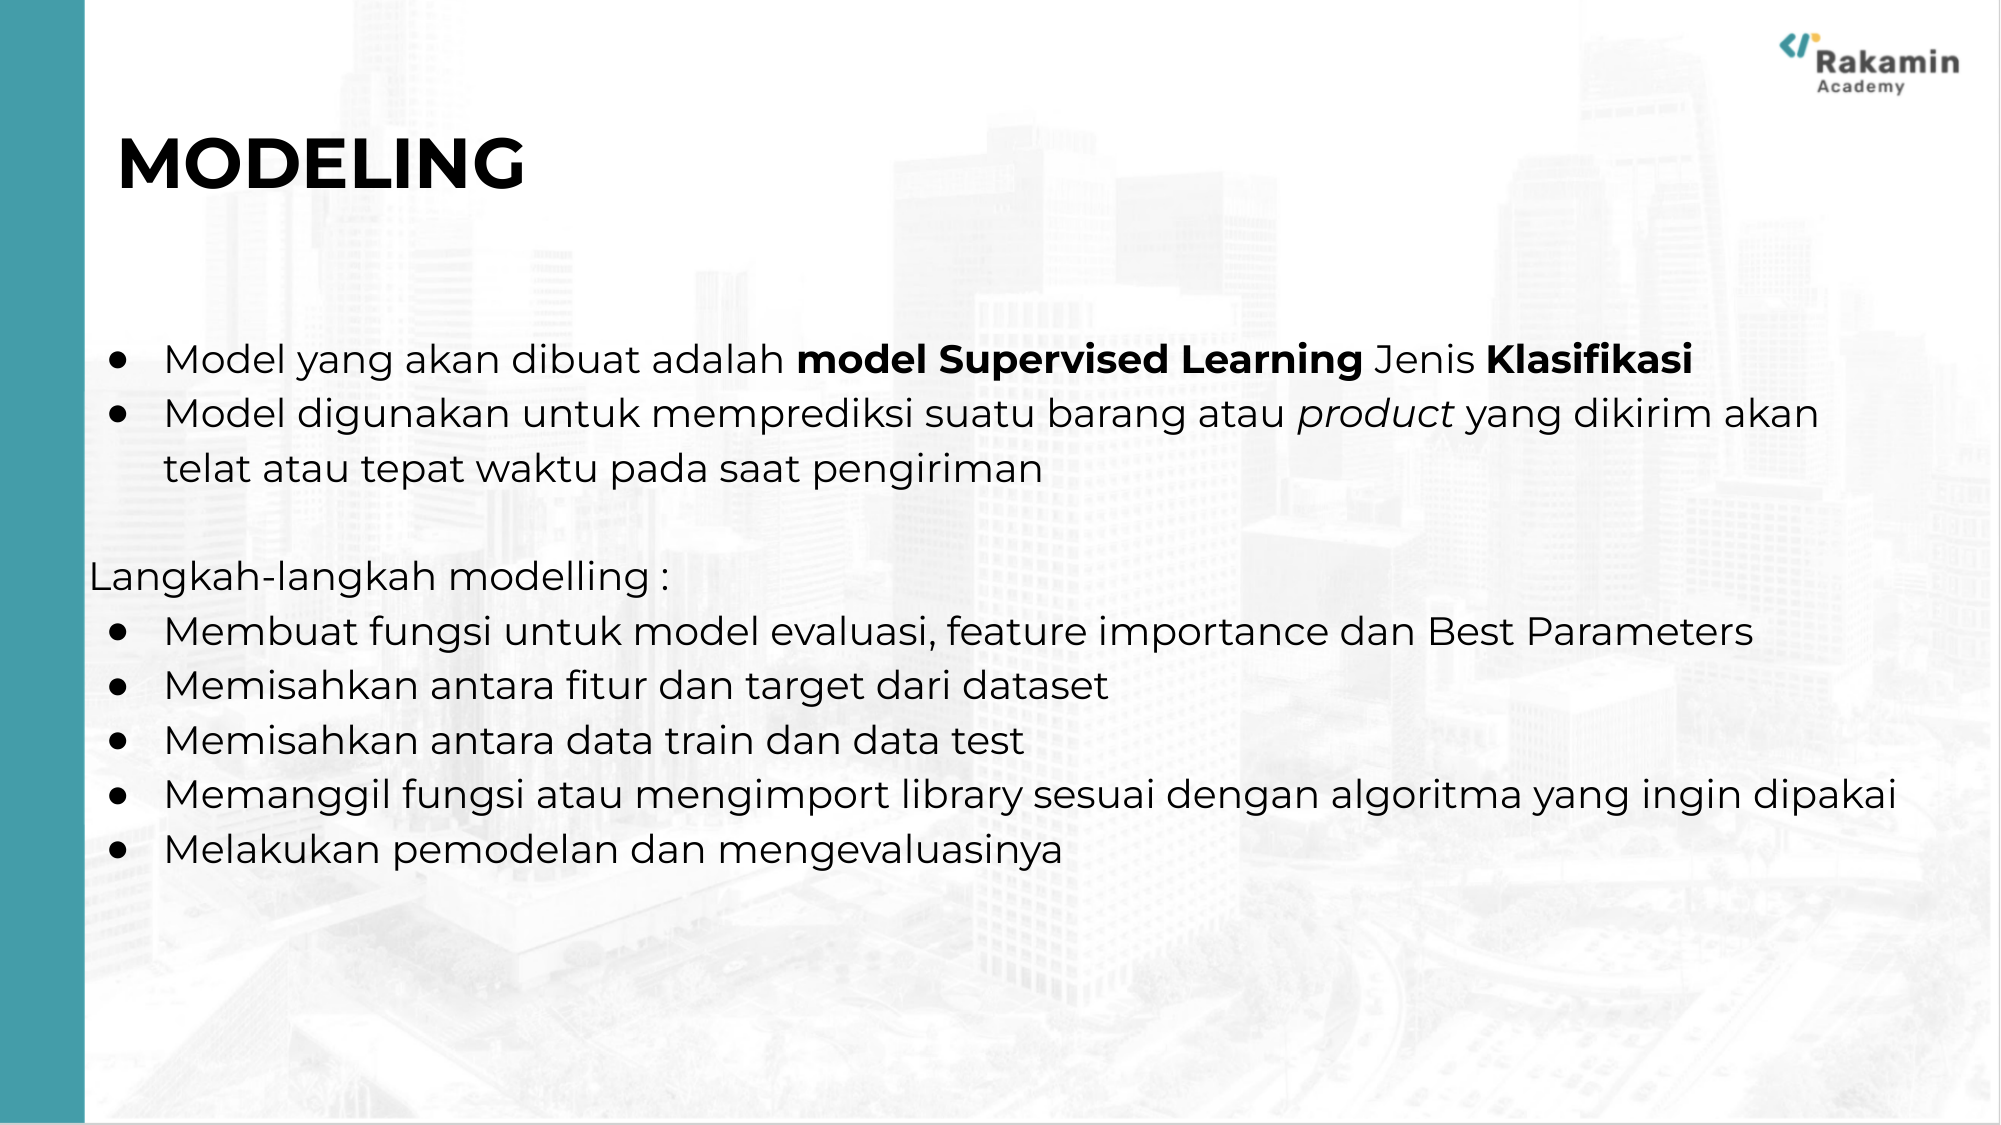

# MODELING

Model yang akan dibuat adalah model Supervised Learning Jenis Klasifikasi
Model digunakan untuk memprediksi suatu barang atau product yang dikirim akan telat atau tepat waktu pada saat pengiriman

Langkah-langkah modelling :
Membuat fungsi untuk model evaluasi, feature importance dan Best Parameters
Memisahkan antara fitur dan target dari dataset
Memisahkan antara data train dan data test
Memanggil fungsi atau mengimport library sesuai dengan algoritma yang ingin dipakai
Melakukan pemodelan dan mengevaluasinya